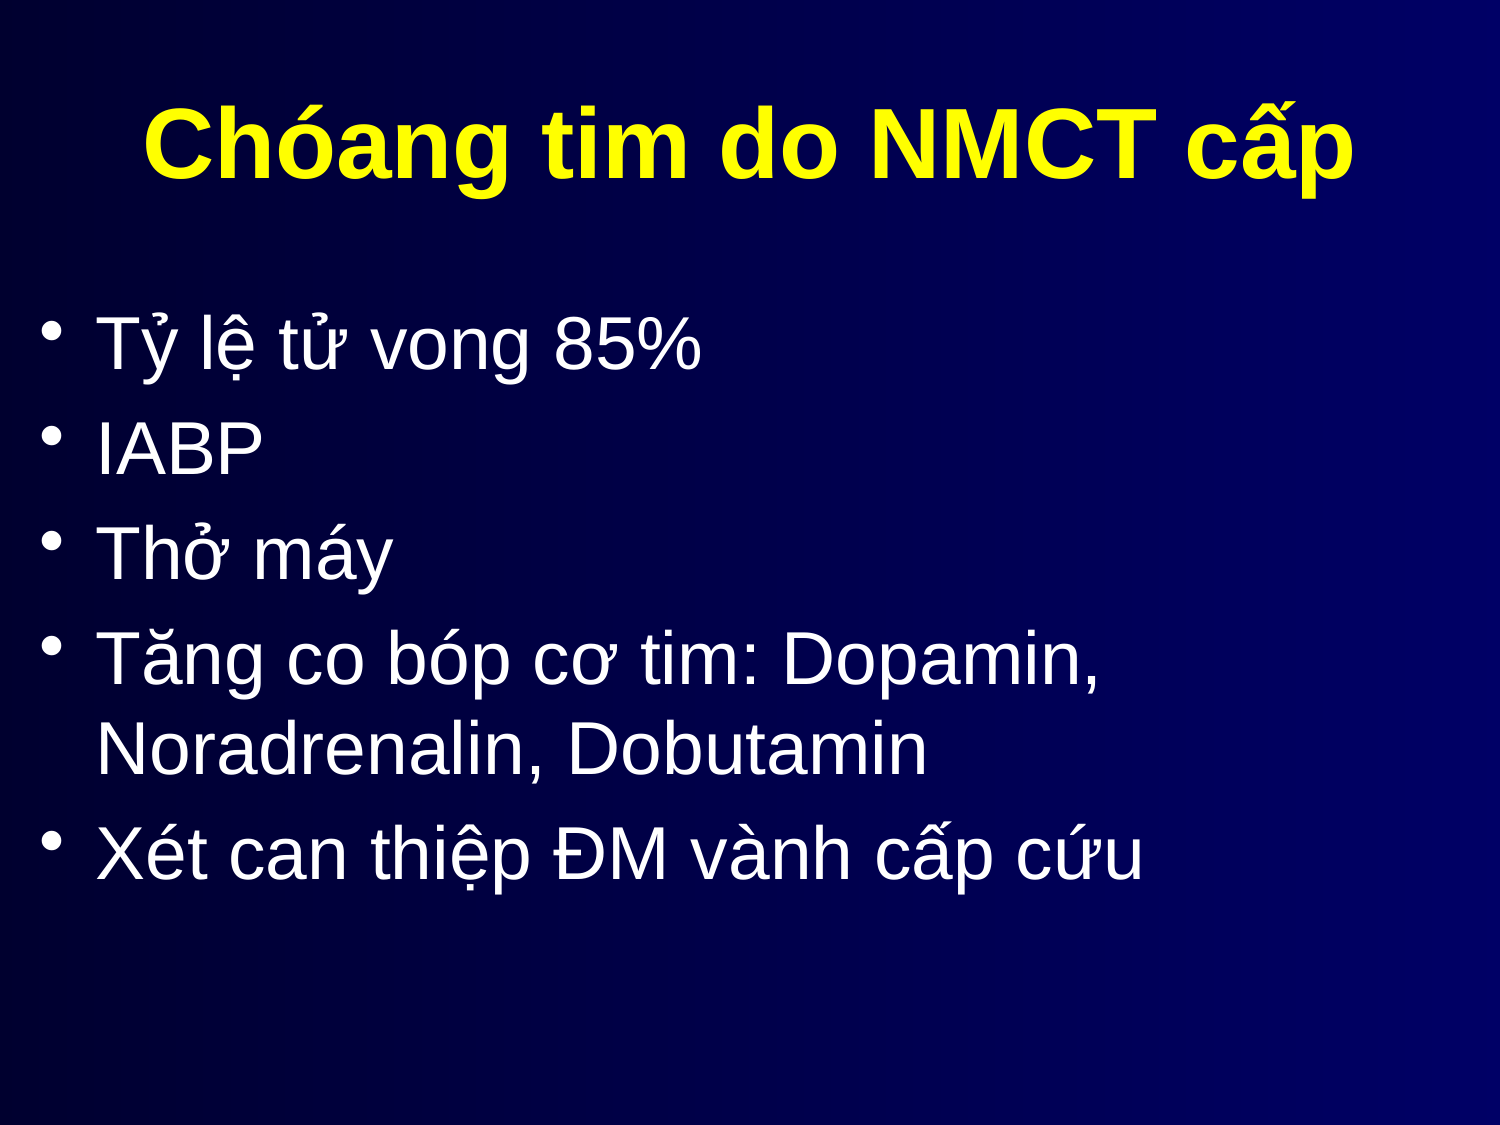

# Chóang tim do NMCT cấp
Tỷ lệ tử vong 85%
IABP
Thở máy
Tăng co bóp cơ tim: Dopamin, Noradrenalin, Dobutamin
Xét can thiệp ĐM vành cấp cứu